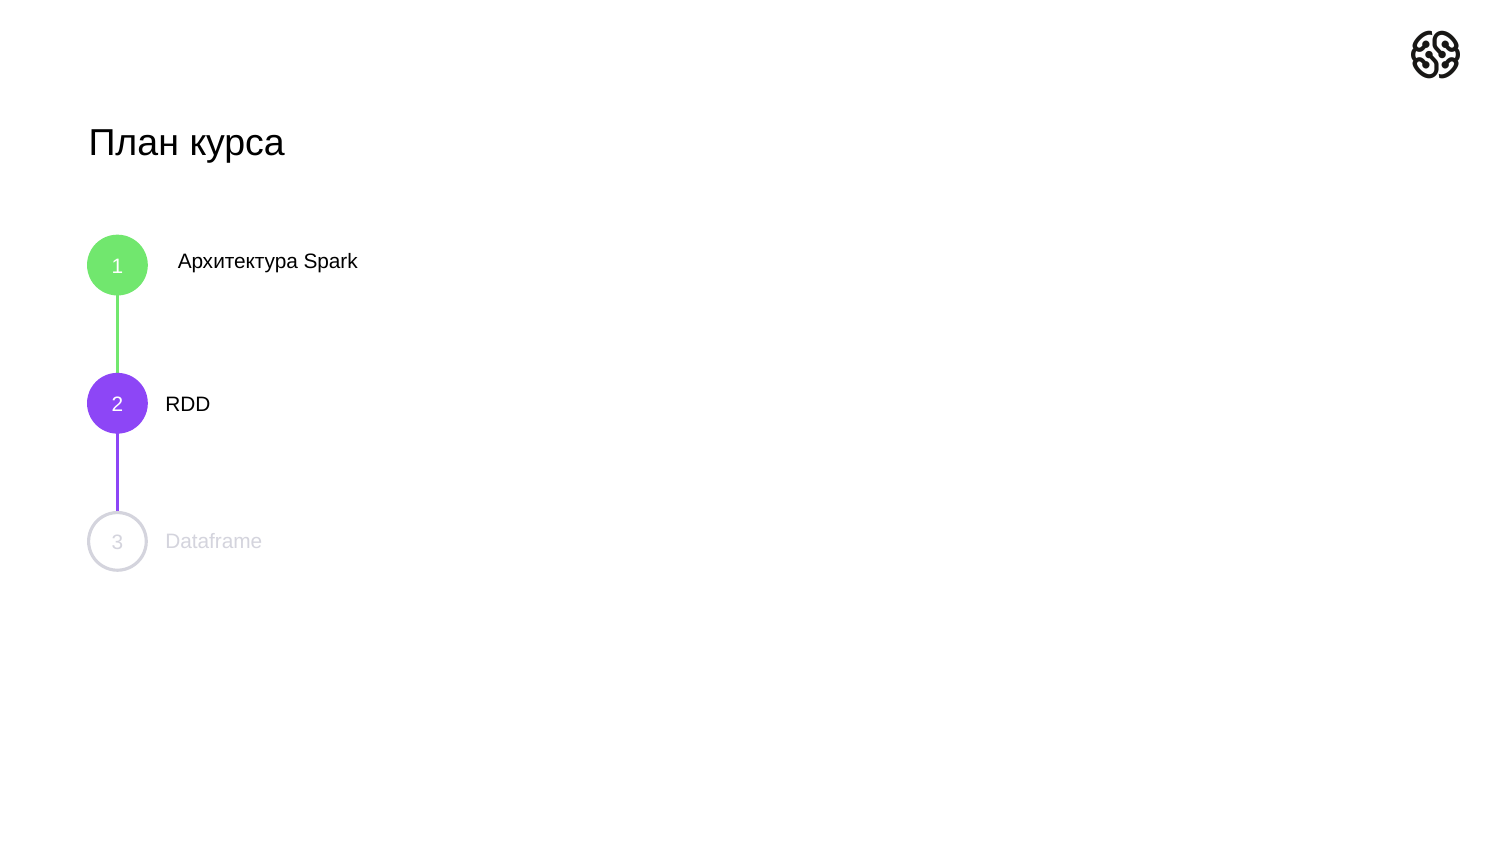

# План курса
Архитектура Spark
1
2
RDD
Dataframe
3